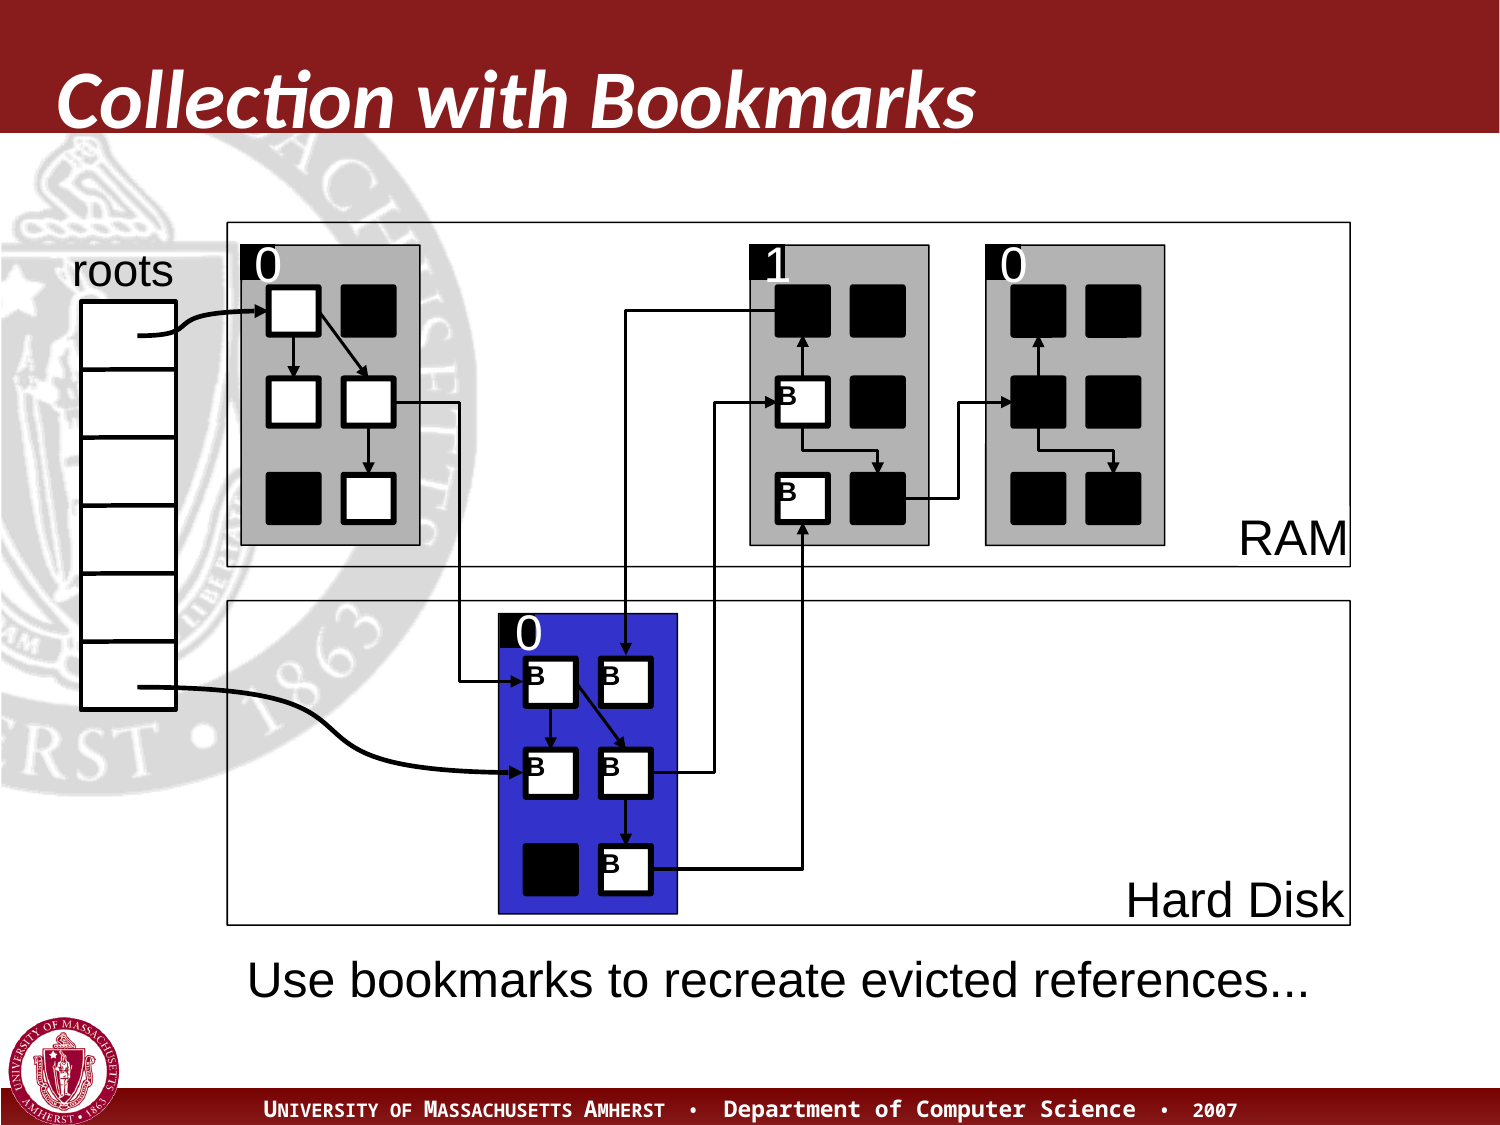

# Collection with Bookmarks

roots
0
1
0

B

B

RAM

0
B
B
B
B

B
Hard Disk
Use bookmarks to recreate evicted references...